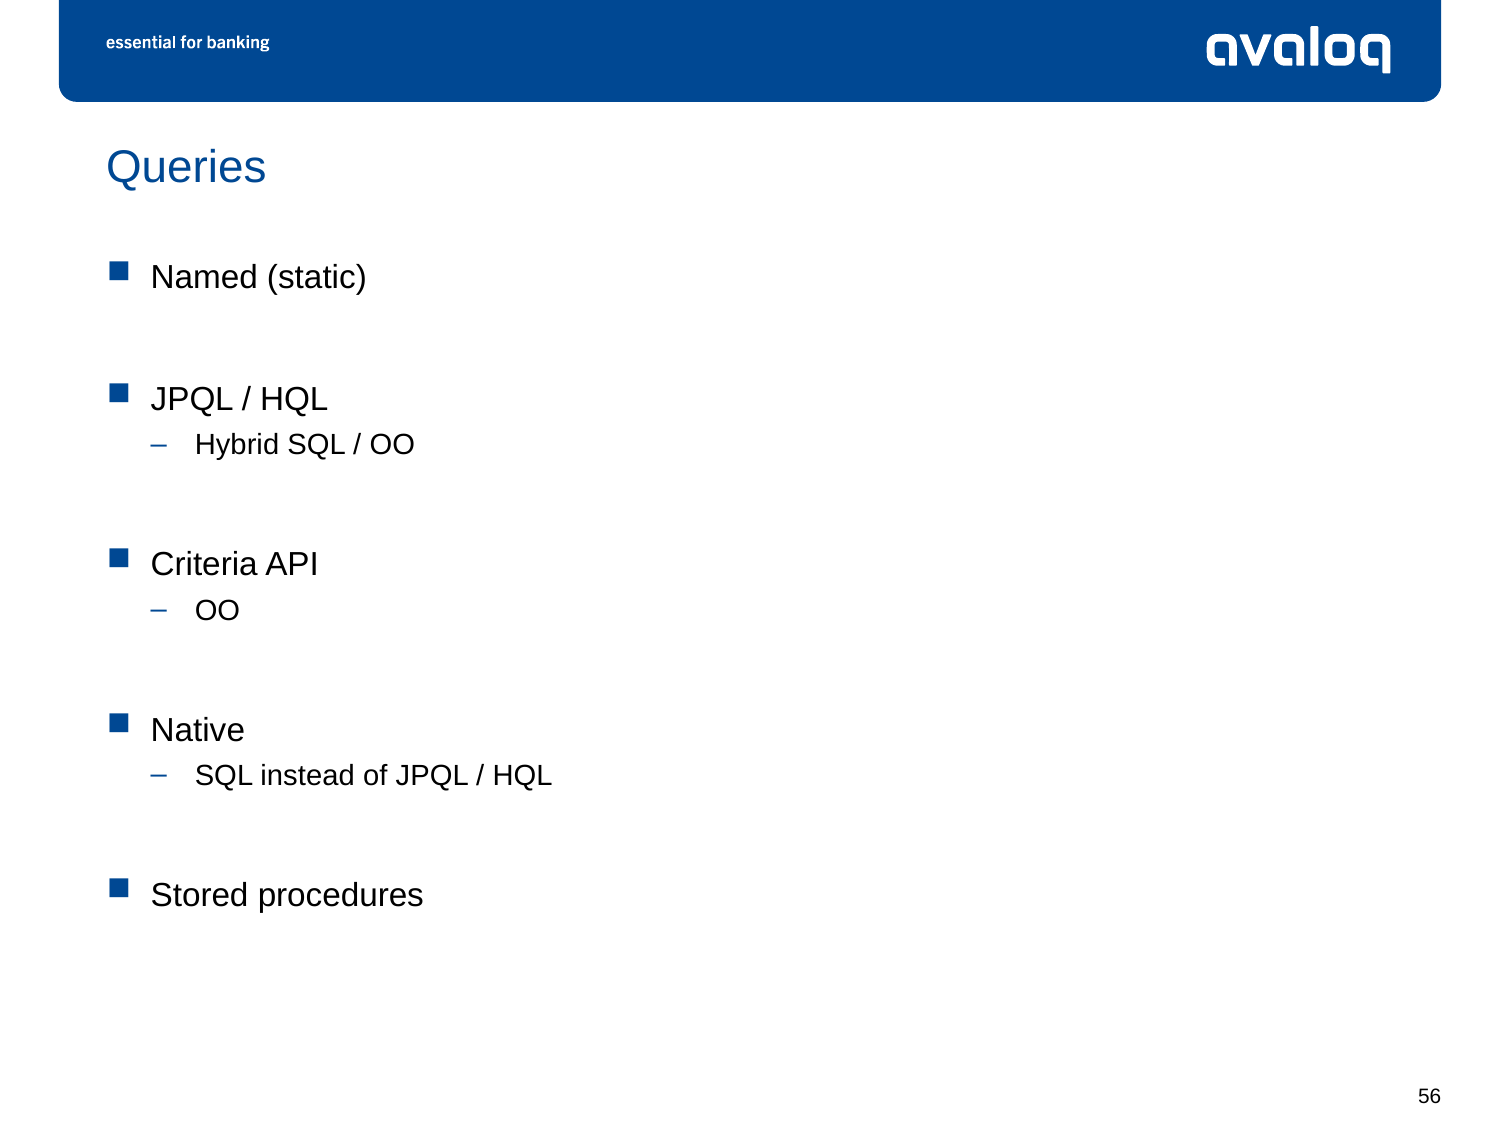

# Queries
Named (static)

JPQL / HQL
Hybrid SQL / OO

Criteria API
OO

Native
SQL instead of JPQL / HQL

Stored procedures
56